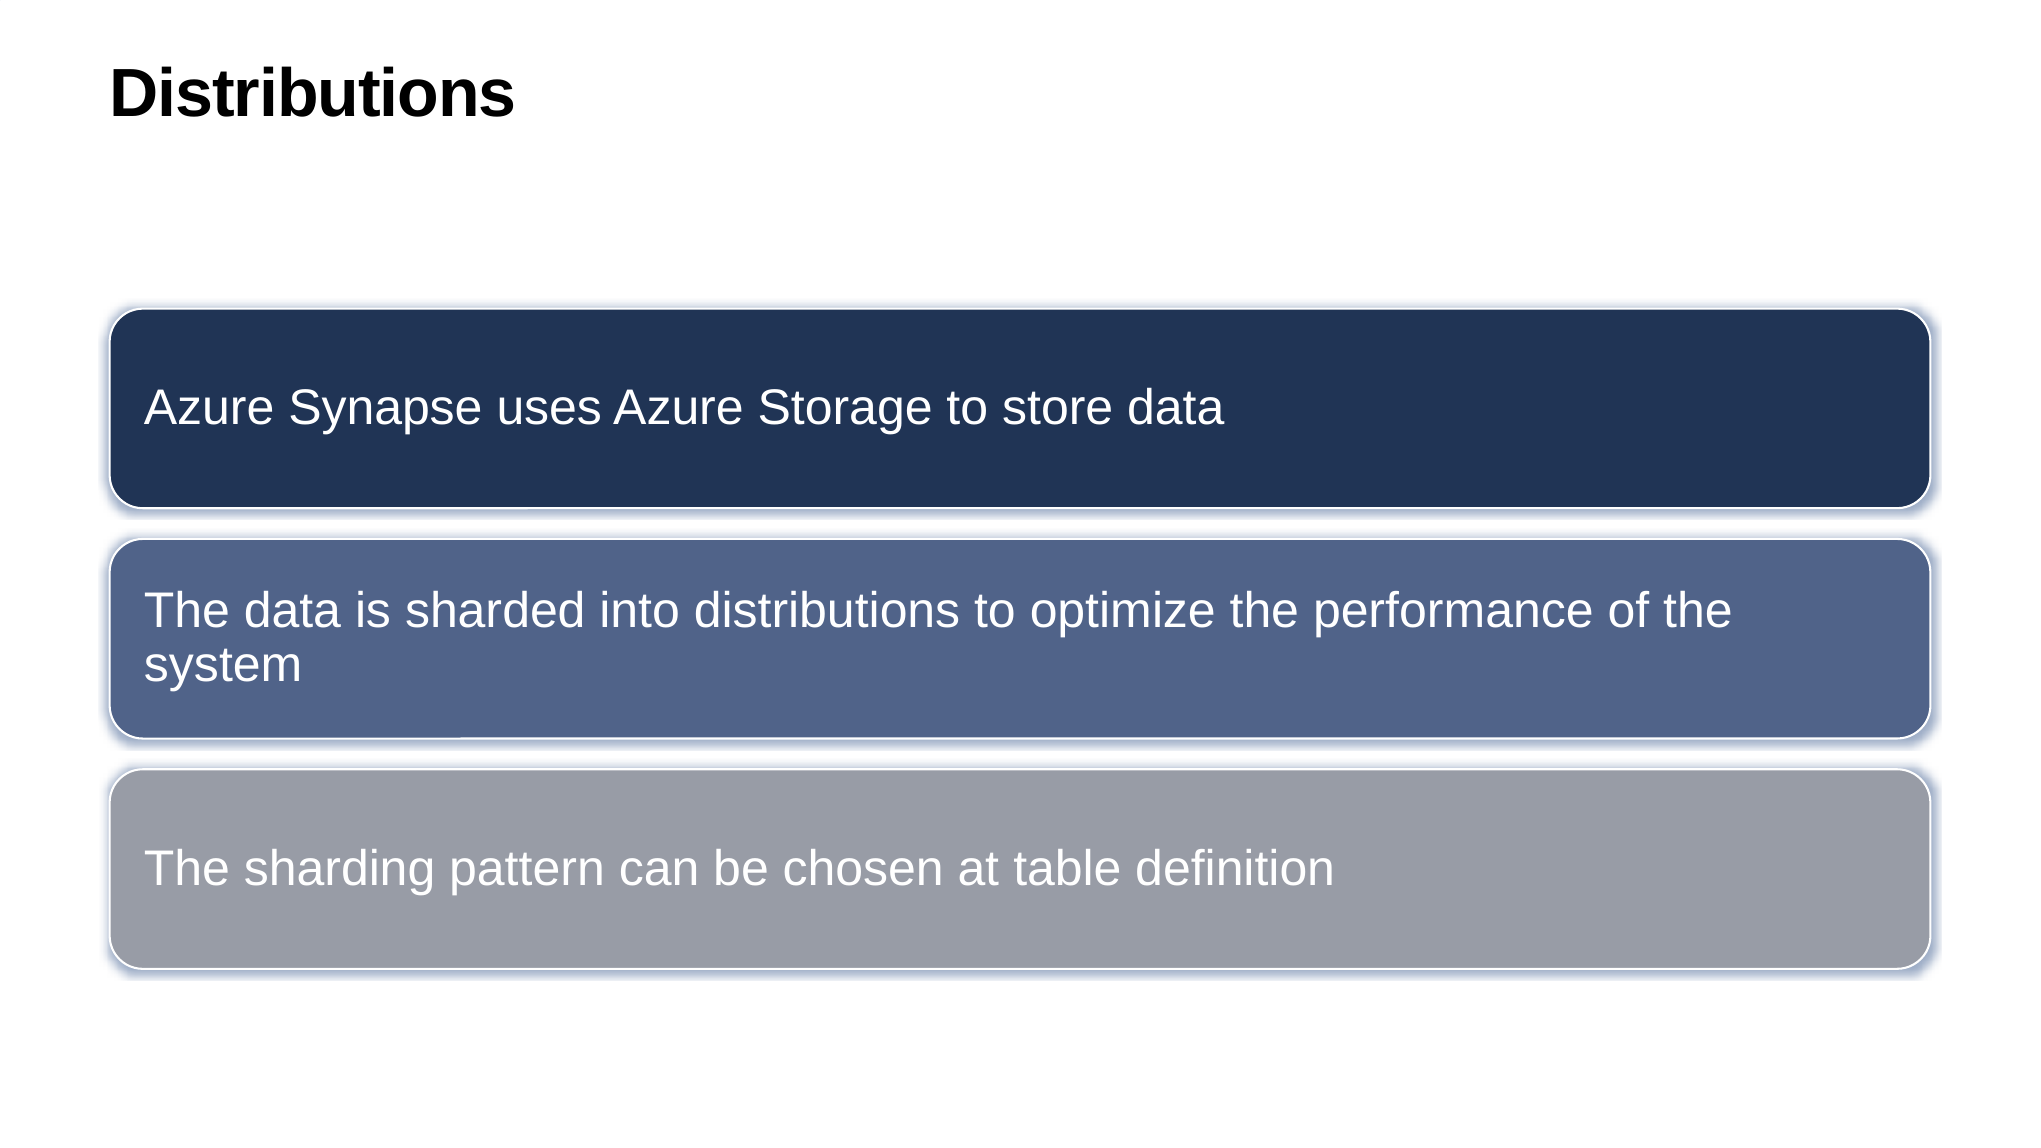

# Distributions
Azure Synapse uses Azure Storage to store data
The data is sharded into distributions to optimize the performance of the system
The sharding pattern can be chosen at table definition